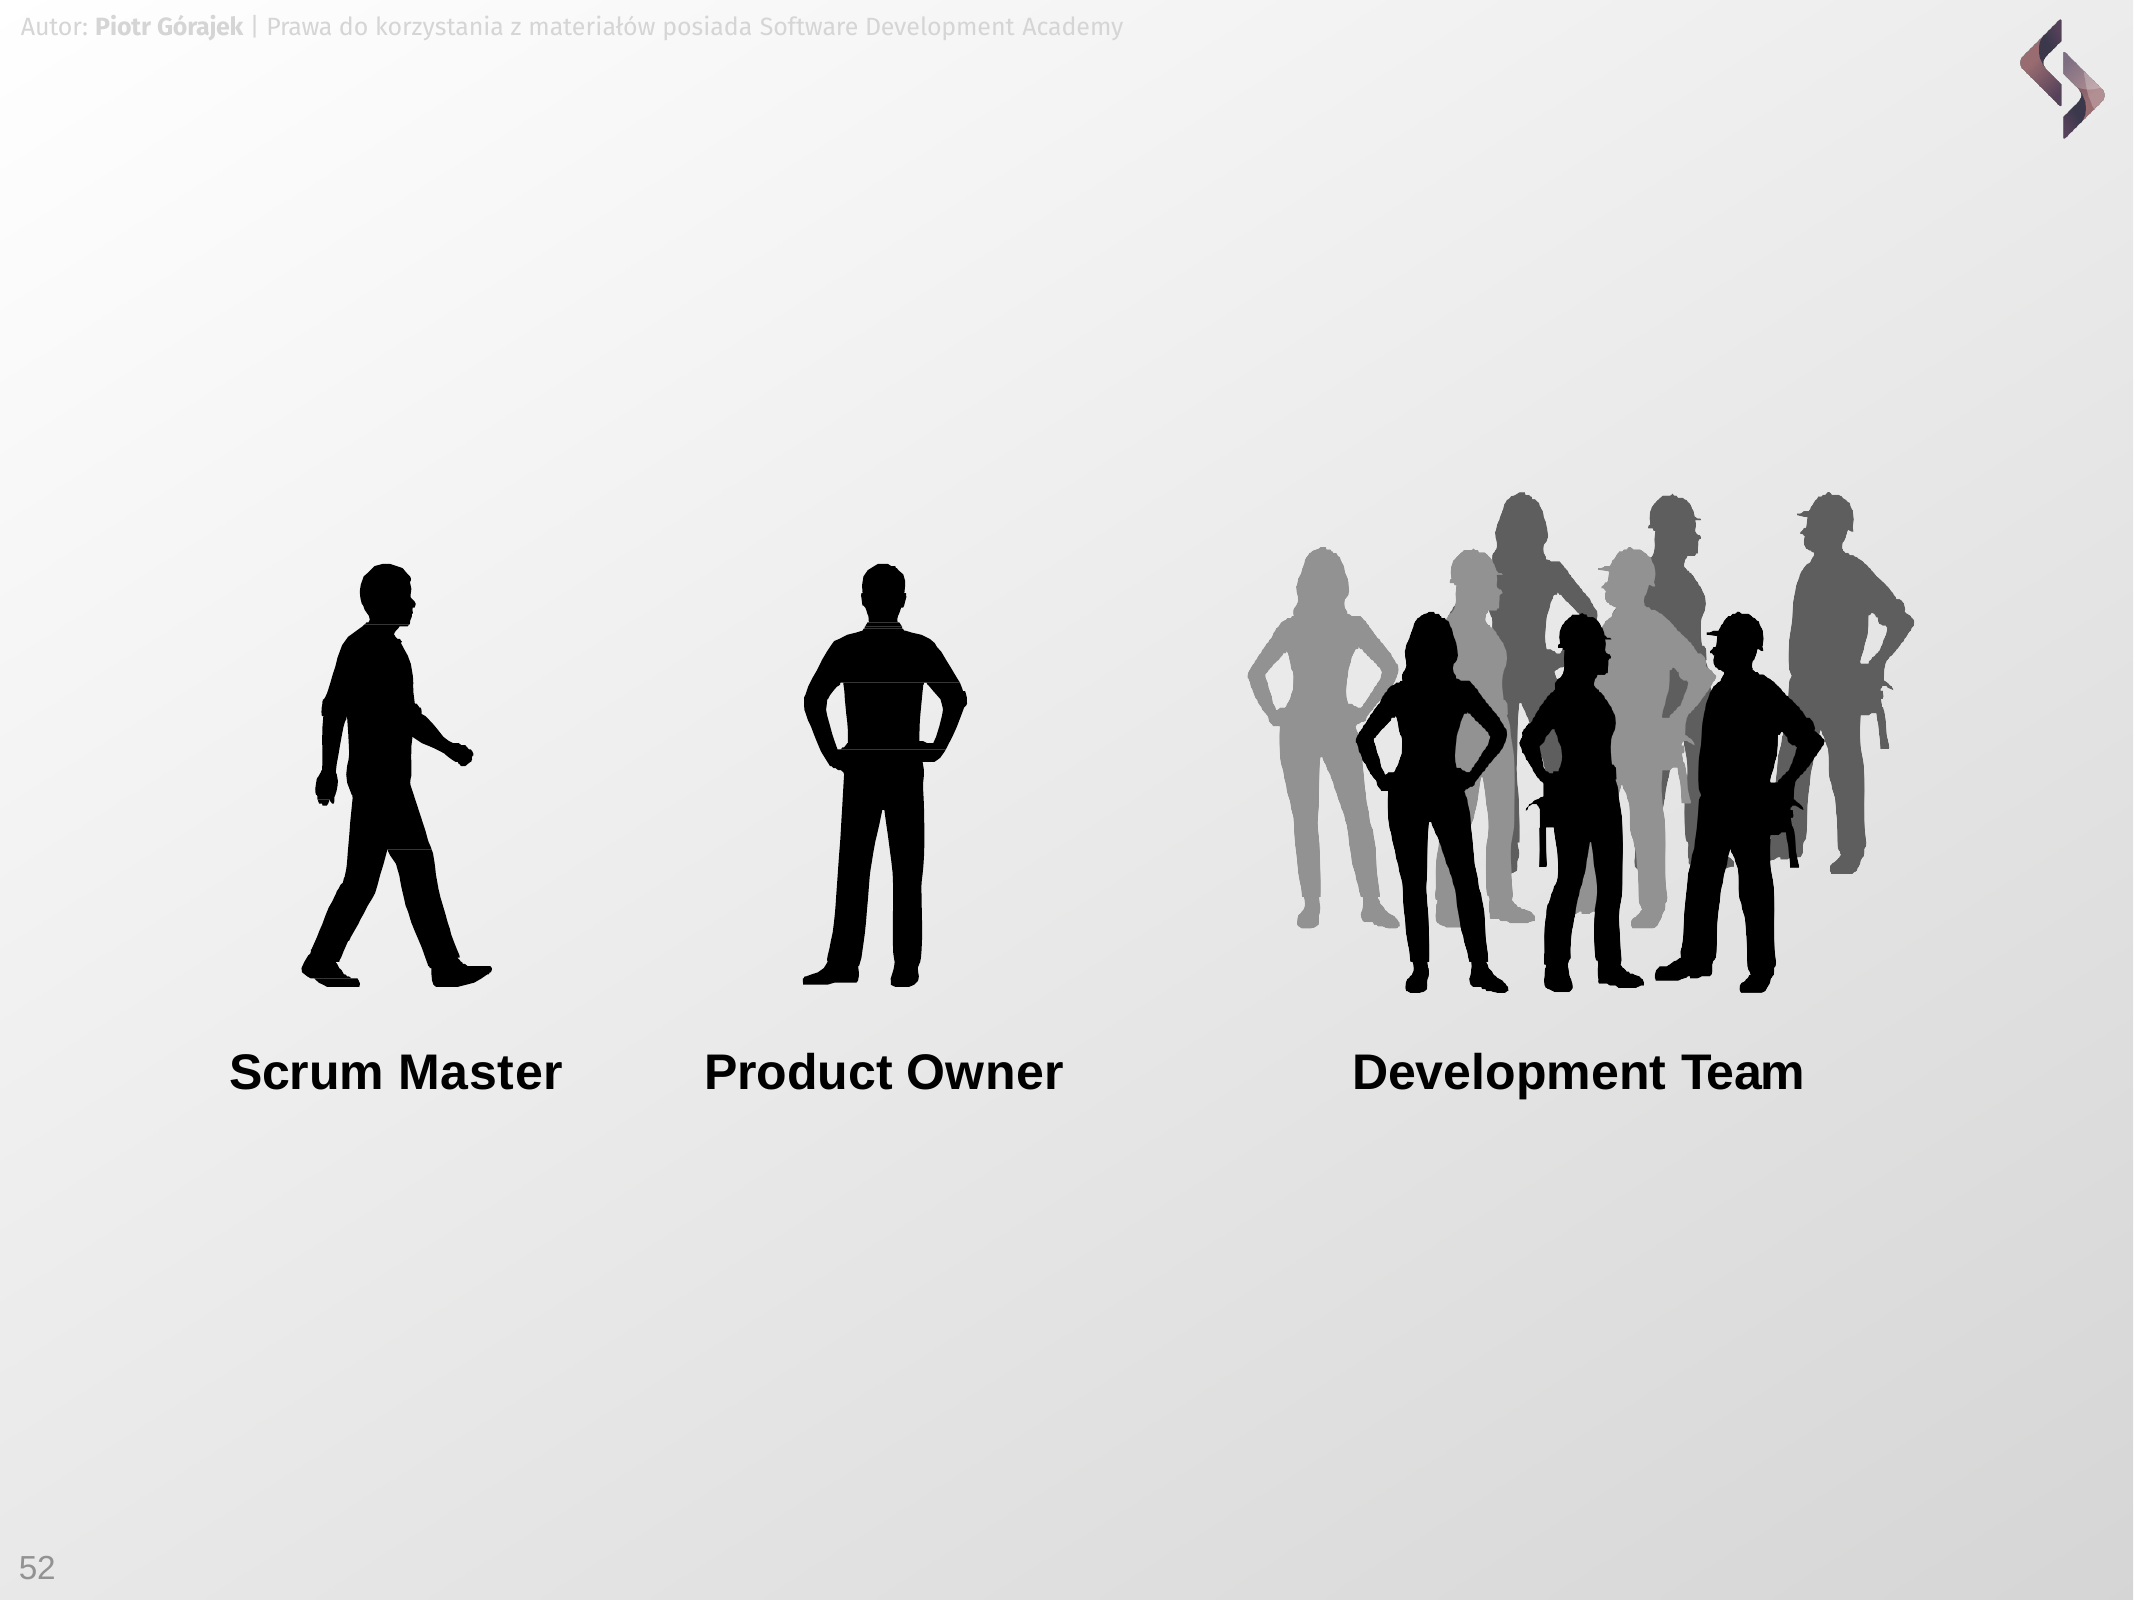

Autor: Piotr Górajek | Prawa do korzystania z materiałów posiada Software Development Academy

Scrum Master
Product Owner
Development Team
52